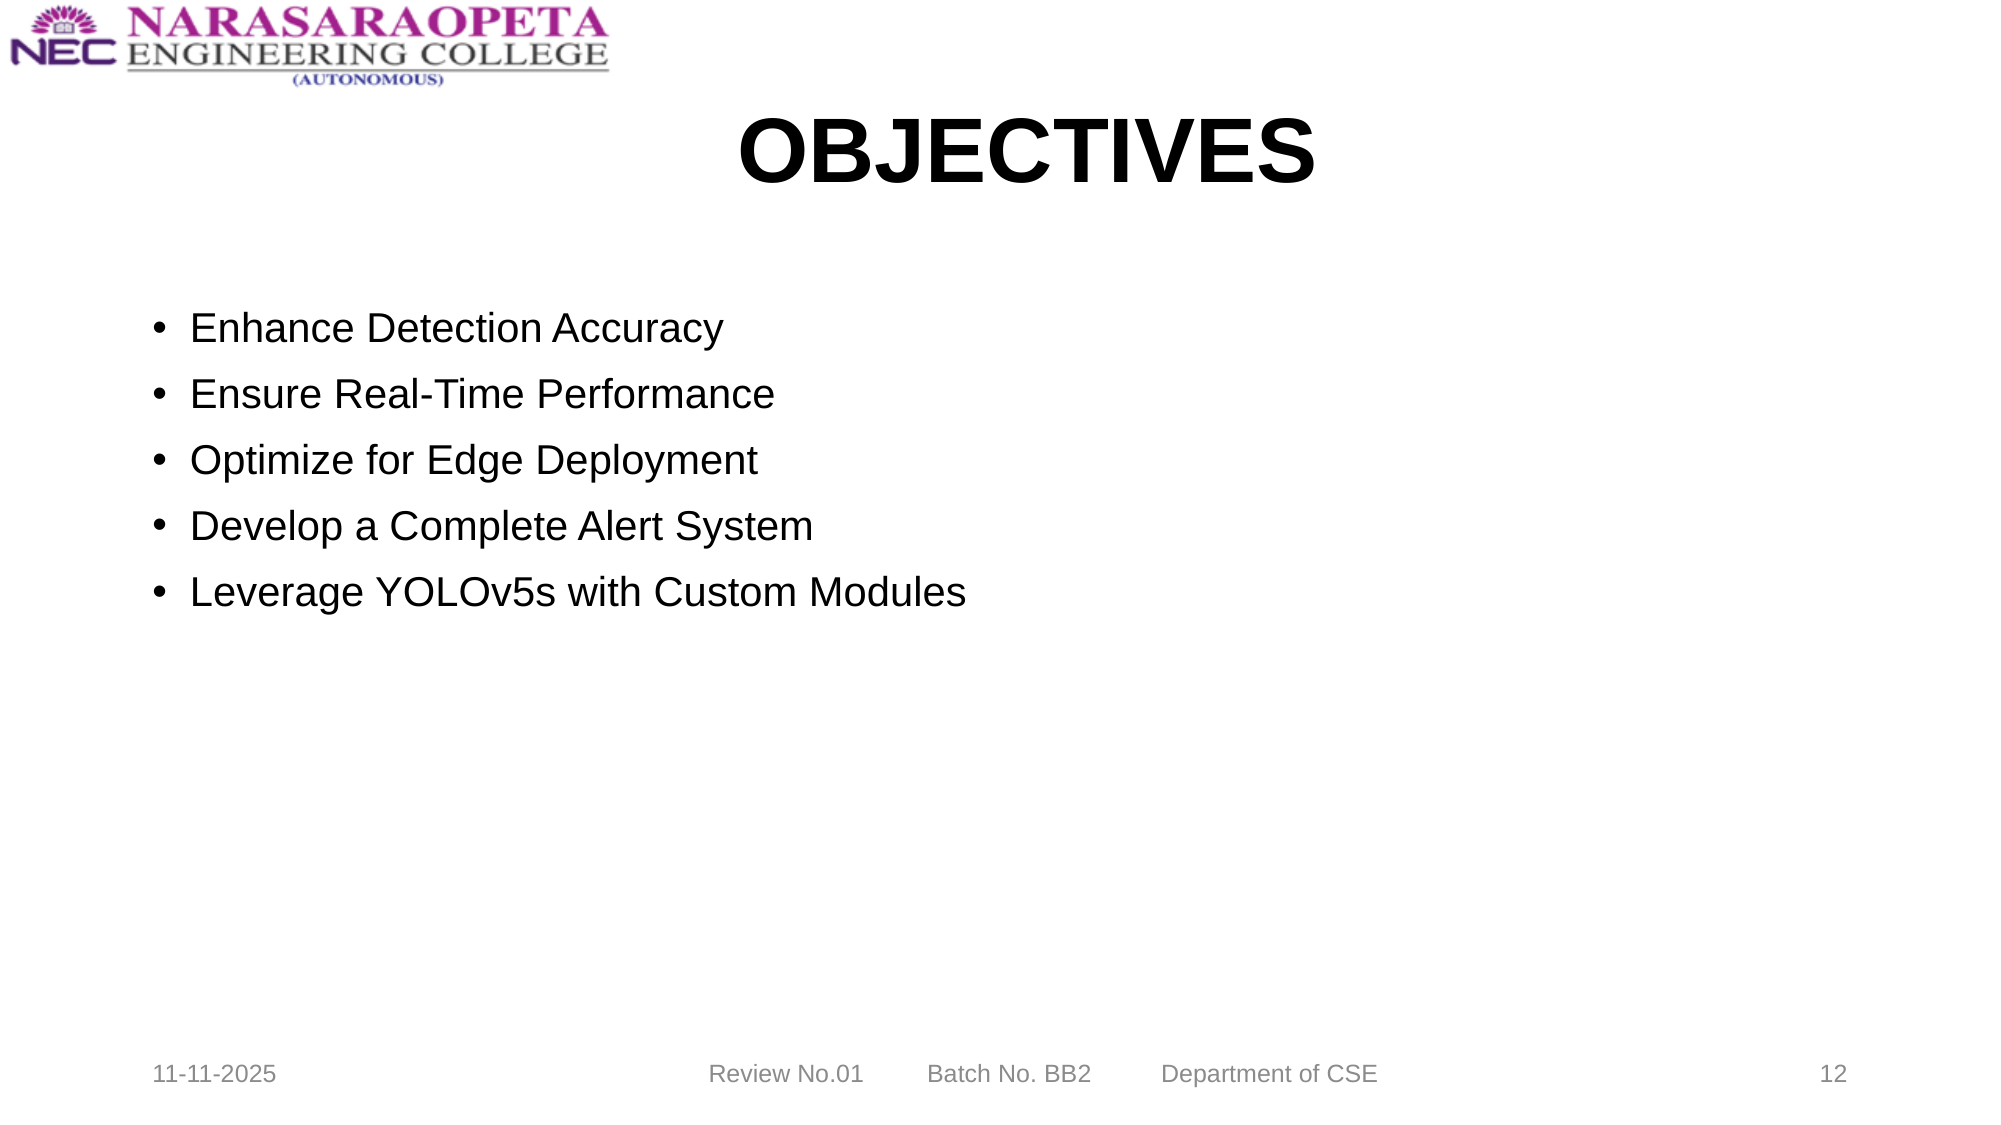

# OBJECTIVES
Enhance Detection Accuracy
Ensure Real-Time Performance
Optimize for Edge Deployment
Develop a Complete Alert System
Leverage YOLOv5s with Custom Modules
11-11-2025
Review No.01         Batch No. BB2          Department of CSE
12